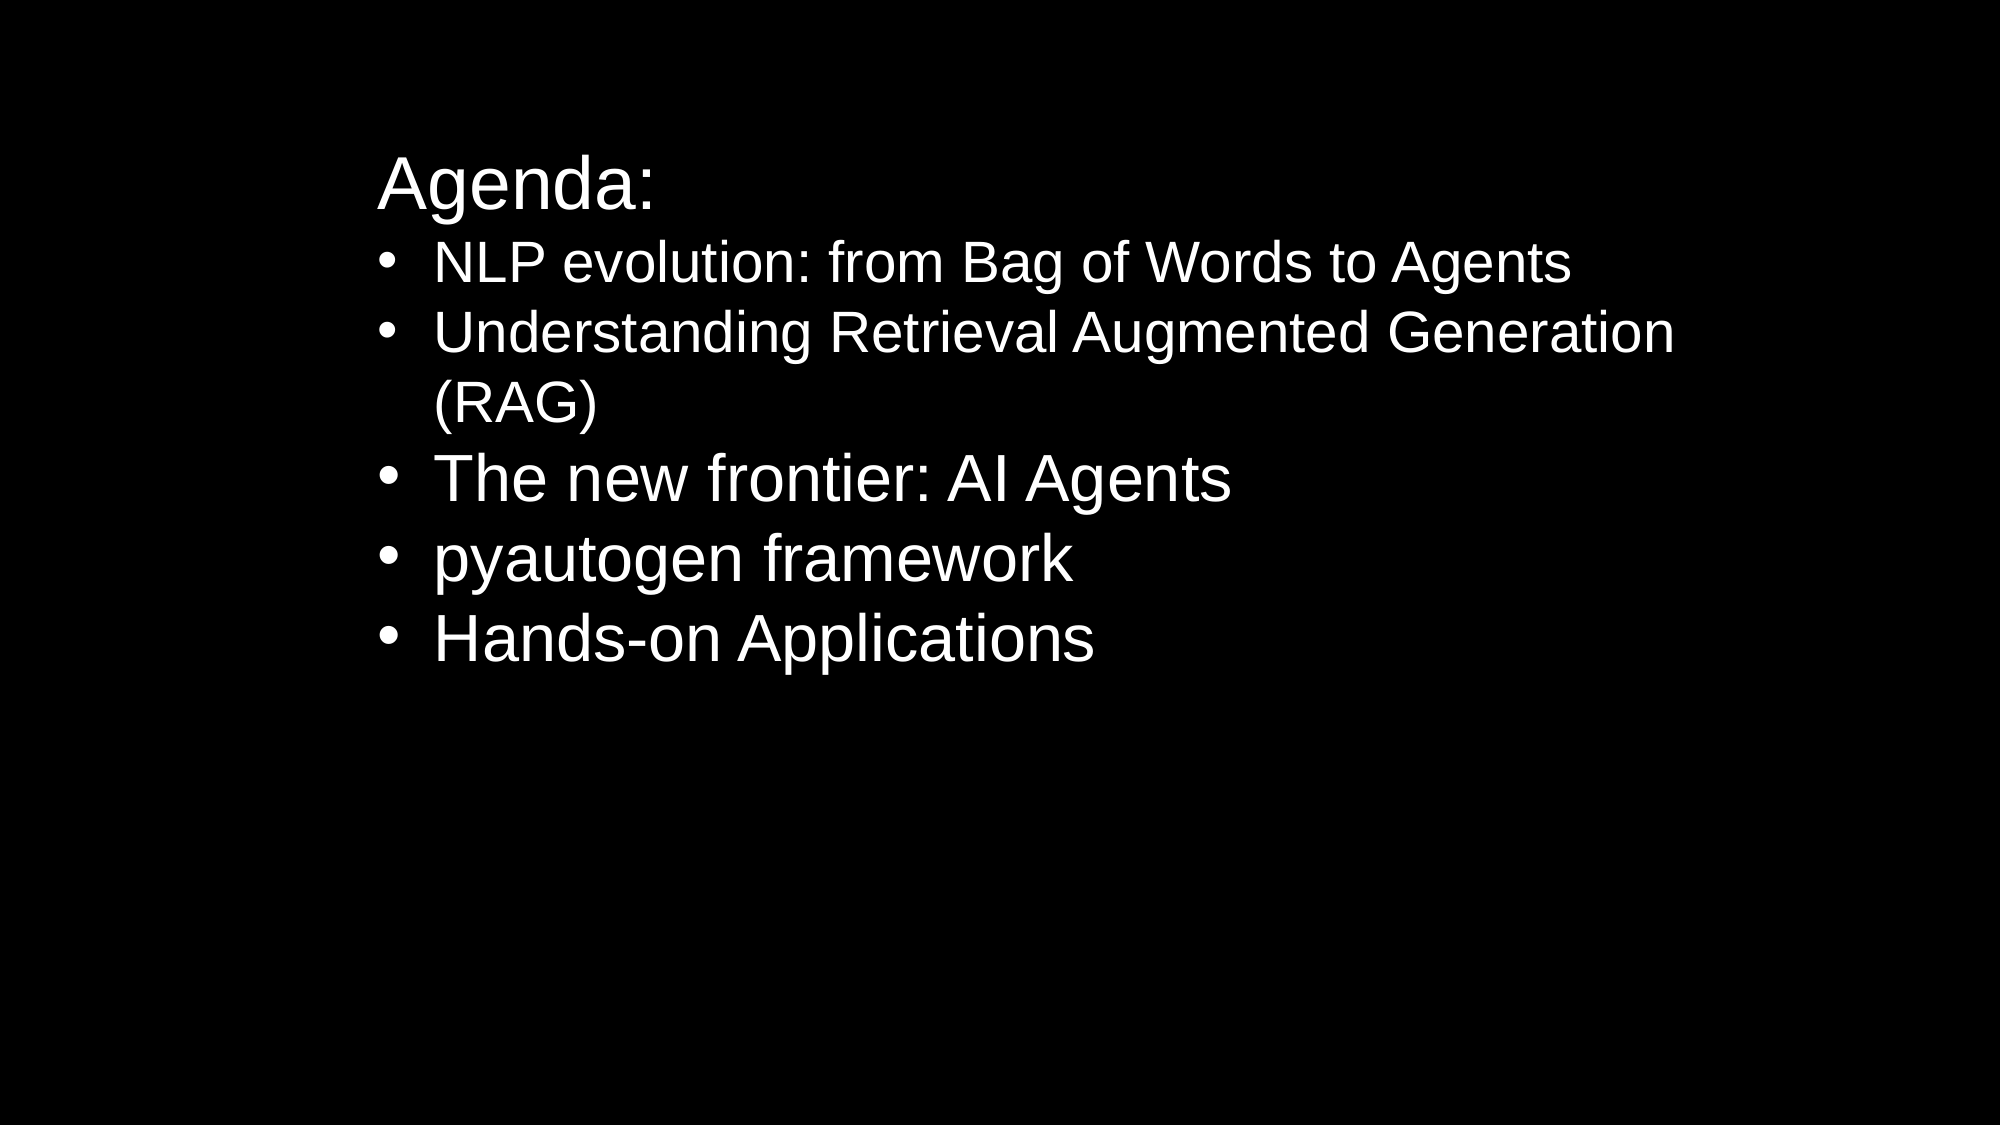

Agenda:
NLP evolution: from Bag of Words to Agents
Understanding Retrieval Augmented Generation (RAG)
The new frontier: AI Agents
pyautogen framework
Hands-on Applications